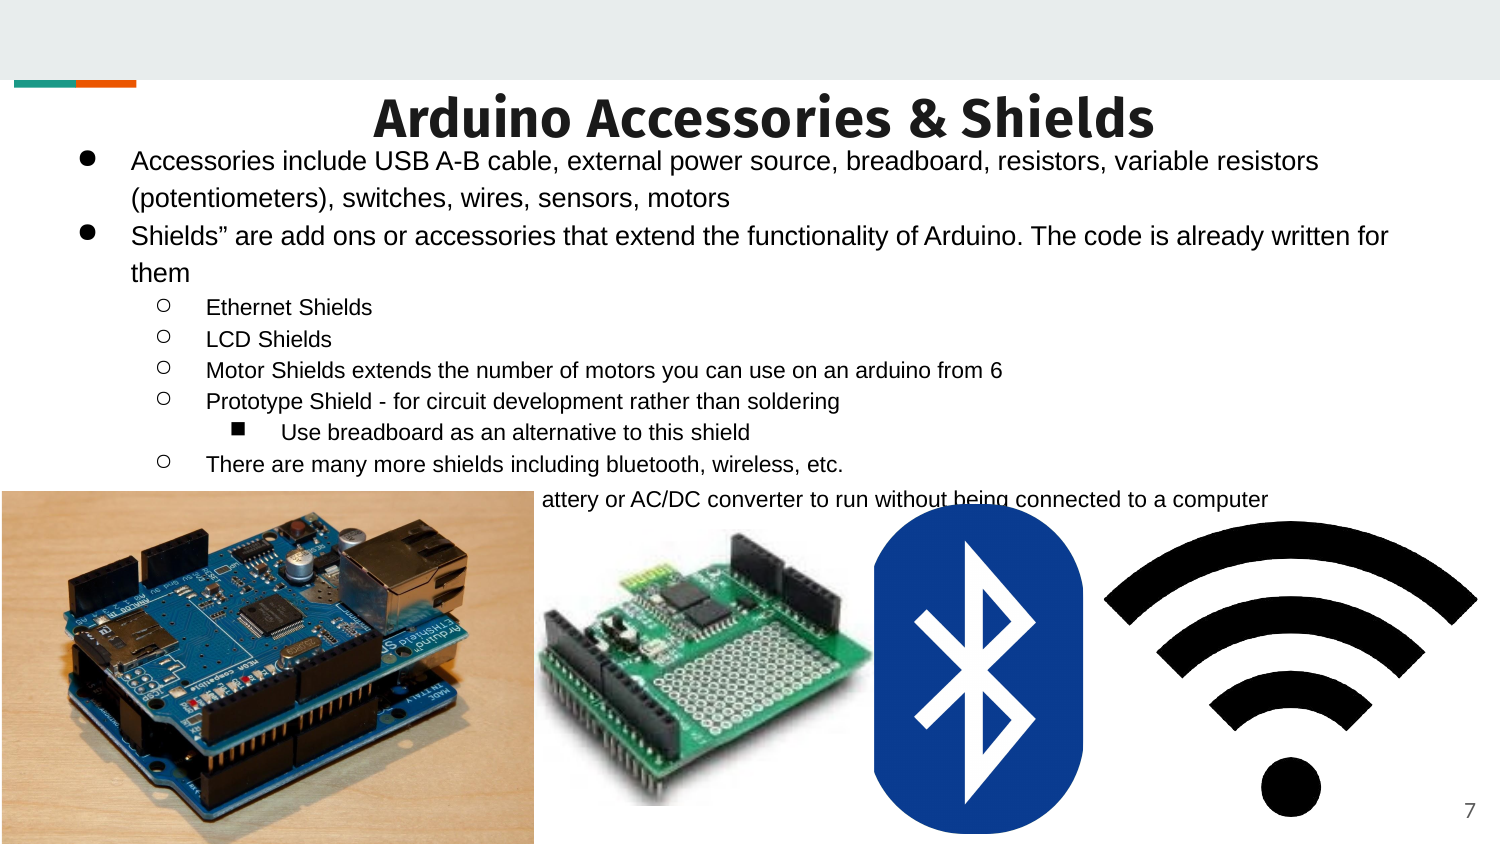

# Arduino Accessories & Shields
Accessories include USB A-B cable, external power source, breadboard, resistors, variable resistors  (potentiometers), switches, wires, sensors, motors
Shields” are add ons or accessories that extend the functionality of Arduino. The code is already written for  them
Ethernet Shields
LCD Shields
Motor Shields extends the number of motors you can use on an arduino from 6
Prototype Shield - for circuit development rather than soldering
Use breadboard as an alternative to this shield
There are many more shields including bluetooth, wireless, etc.
attery or AC/DC converter to run without being connected to a computer
●	Arduino models allow you to connect a b

7